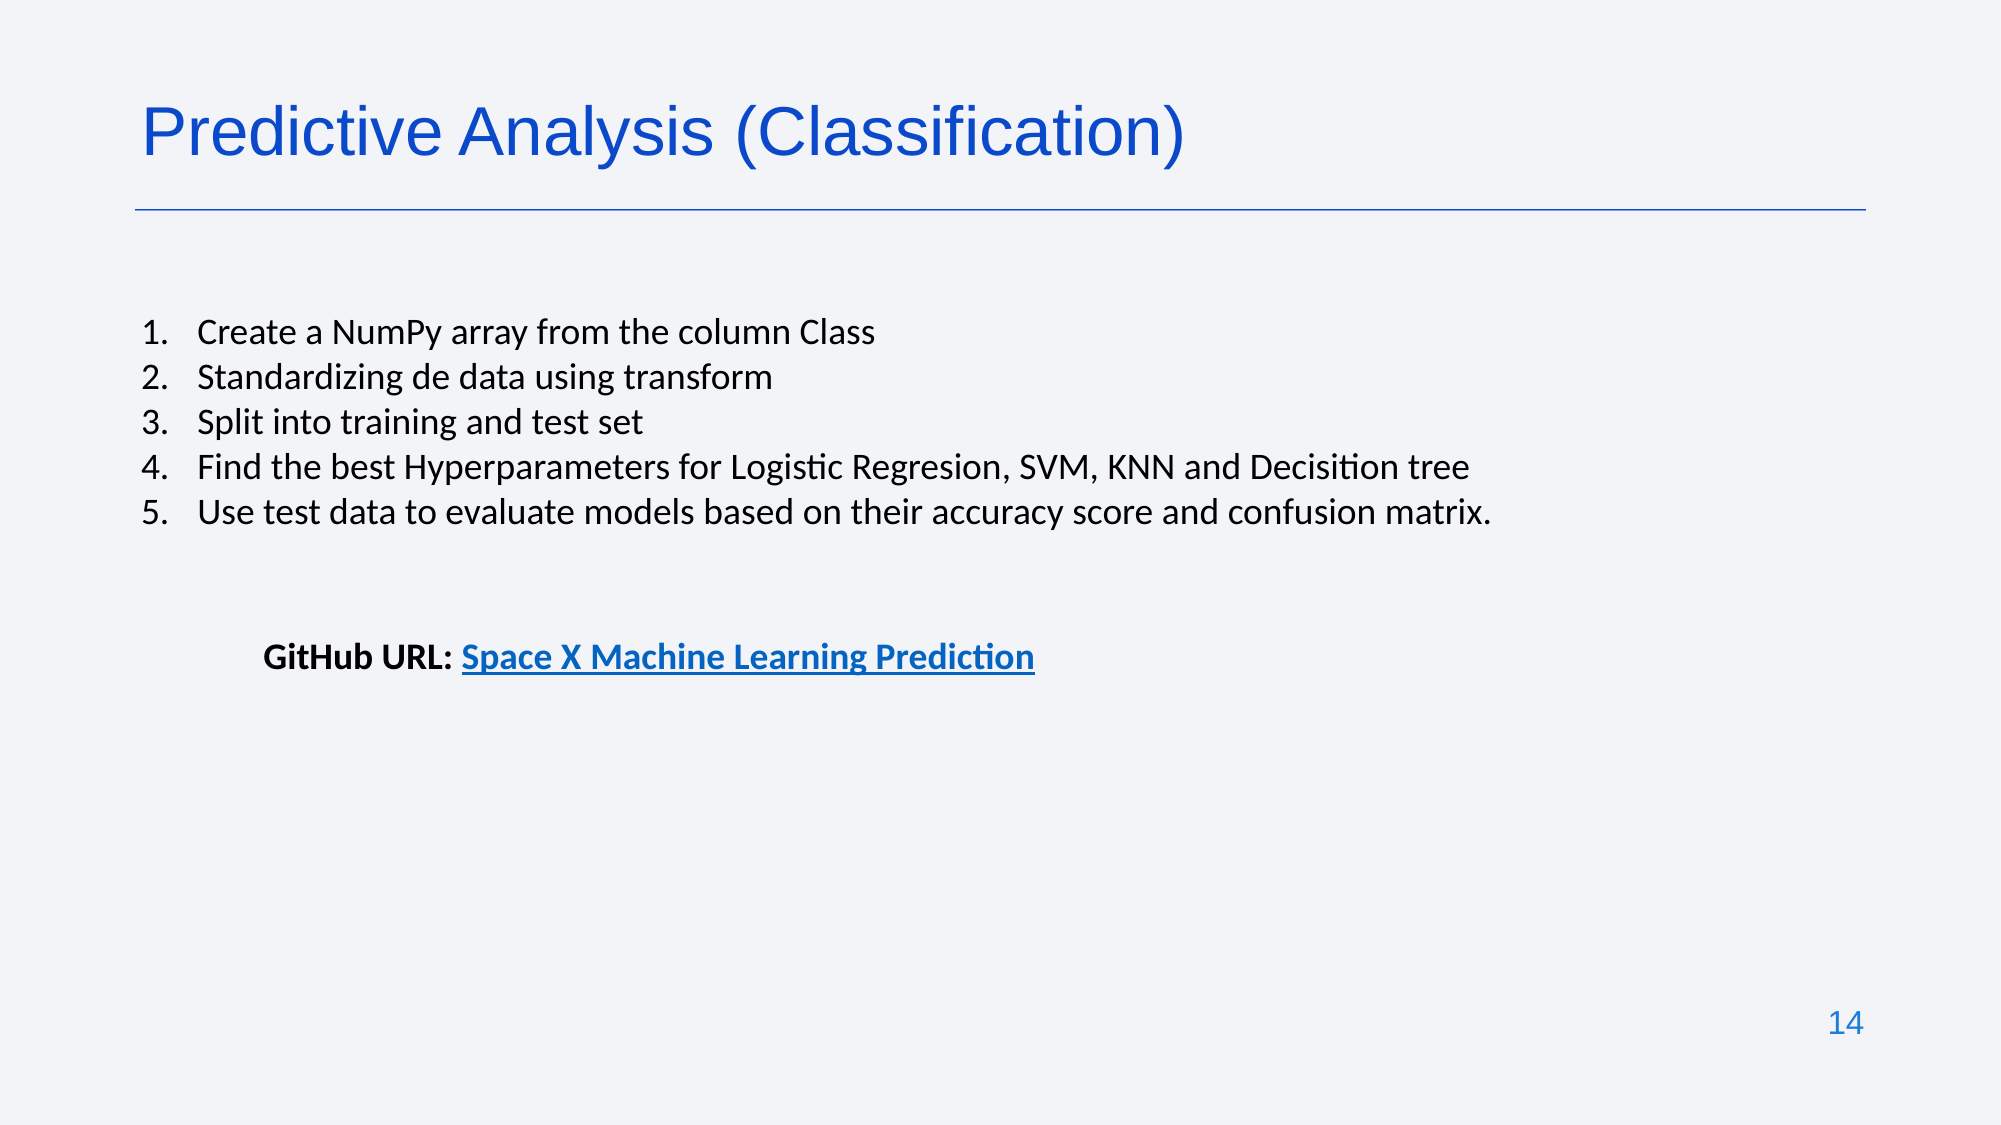

Predictive Analysis (Classification)
Create a NumPy array from the column Class
Standardizing de data using transform
Split into training and test set
Find the best Hyperparameters for Logistic Regresion, SVM, KNN and Decisition tree
Use test data to evaluate models based on their accuracy score and confusion matrix.

GitHub URL: Space X Machine Learning Prediction
14